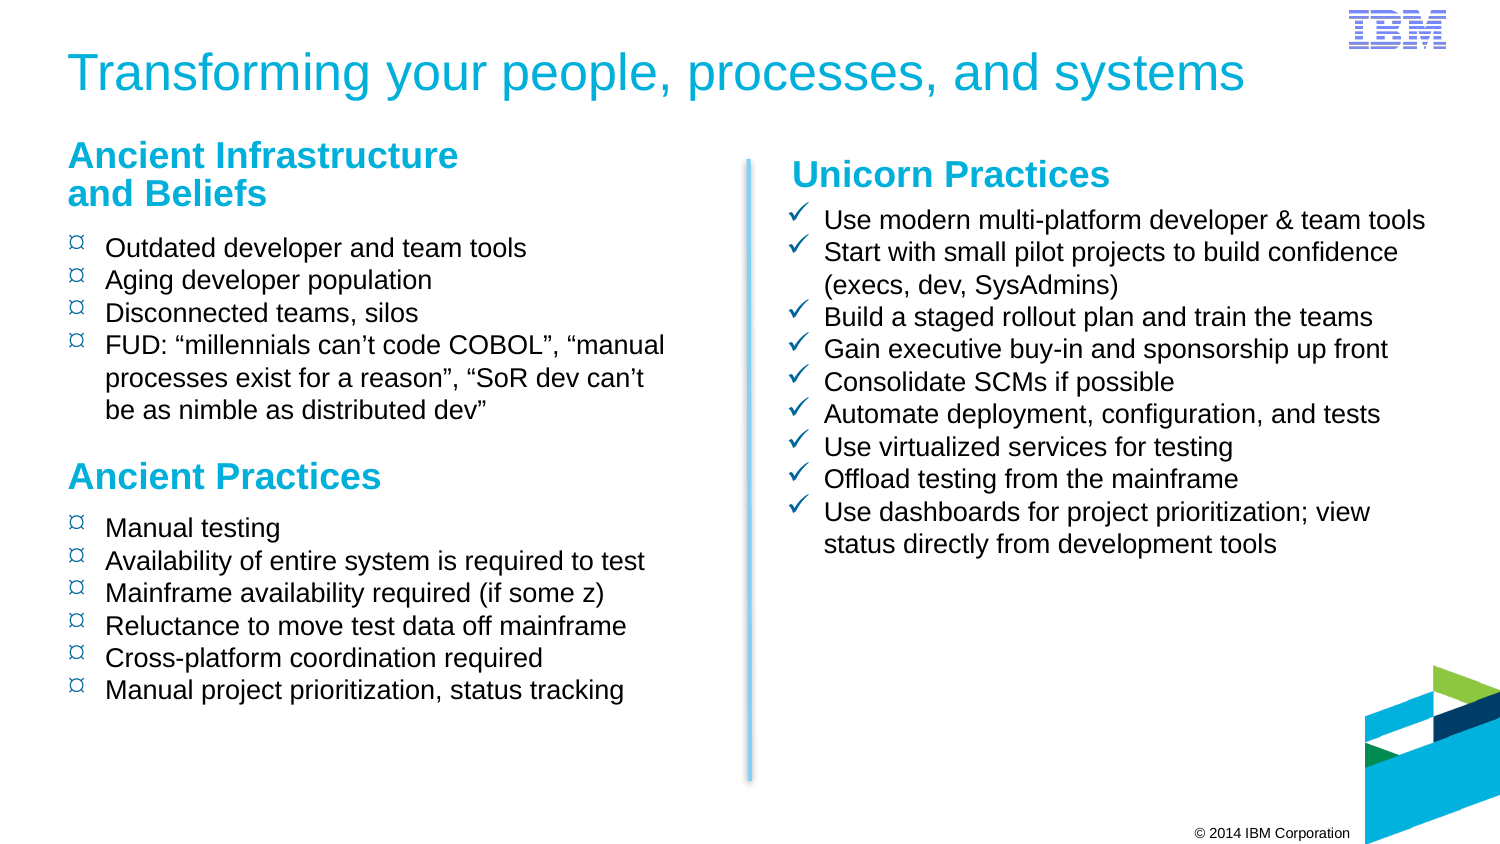

Transforming your people, processes, and systems
Ancient Infrastructure
and Beliefs
Unicorn Practices

Use modern multi-platform developer & team tools
Start with small pilot projects to build confidence (execs, dev, SysAdmins)
Build a staged rollout plan and train the teams
Gain executive buy-in and sponsorship up front
Consolidate SCMs if possible
Automate deployment, configuration, and tests
Use virtualized services for testing
Offload testing from the mainframe
Use dashboards for project prioritization; view status directly from development tools

Outdated developer and team tools
Aging developer population
Disconnected teams, silos
FUD: “millennials can’t code COBOL”, “manual processes exist for a reason”, “SoR dev can’t
be as nimble as distributed dev”
Ancient Practices
Manual testing
Availability of entire system is required to test
Mainframe availability required (if some z)
Reluctance to move test data off mainframe
Cross-platform coordination required
Manual project prioritization, status tracking